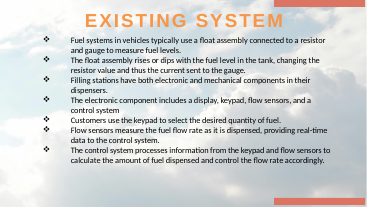

# EXISTING SYSTEM
Fuel systems in vehicles typically use a float assembly connected to a resistor and gauge to measure fuel levels.
The float assembly rises or dips with the fuel level in the tank, changing the resistor value and thus the current sent to the gauge.
Filling stations have both electronic and mechanical components in their dispensers.
The electronic component includes a display, keypad, flow sensors, and a control system
Customers use the keypad to select the desired quantity of fuel.
Flow sensors measure the fuel flow rate as it is dispensed, providing real-time data to the control system.
The control system processes information from the keypad and flow sensors to calculate the amount of fuel dispensed and control the flow rate accordingly.